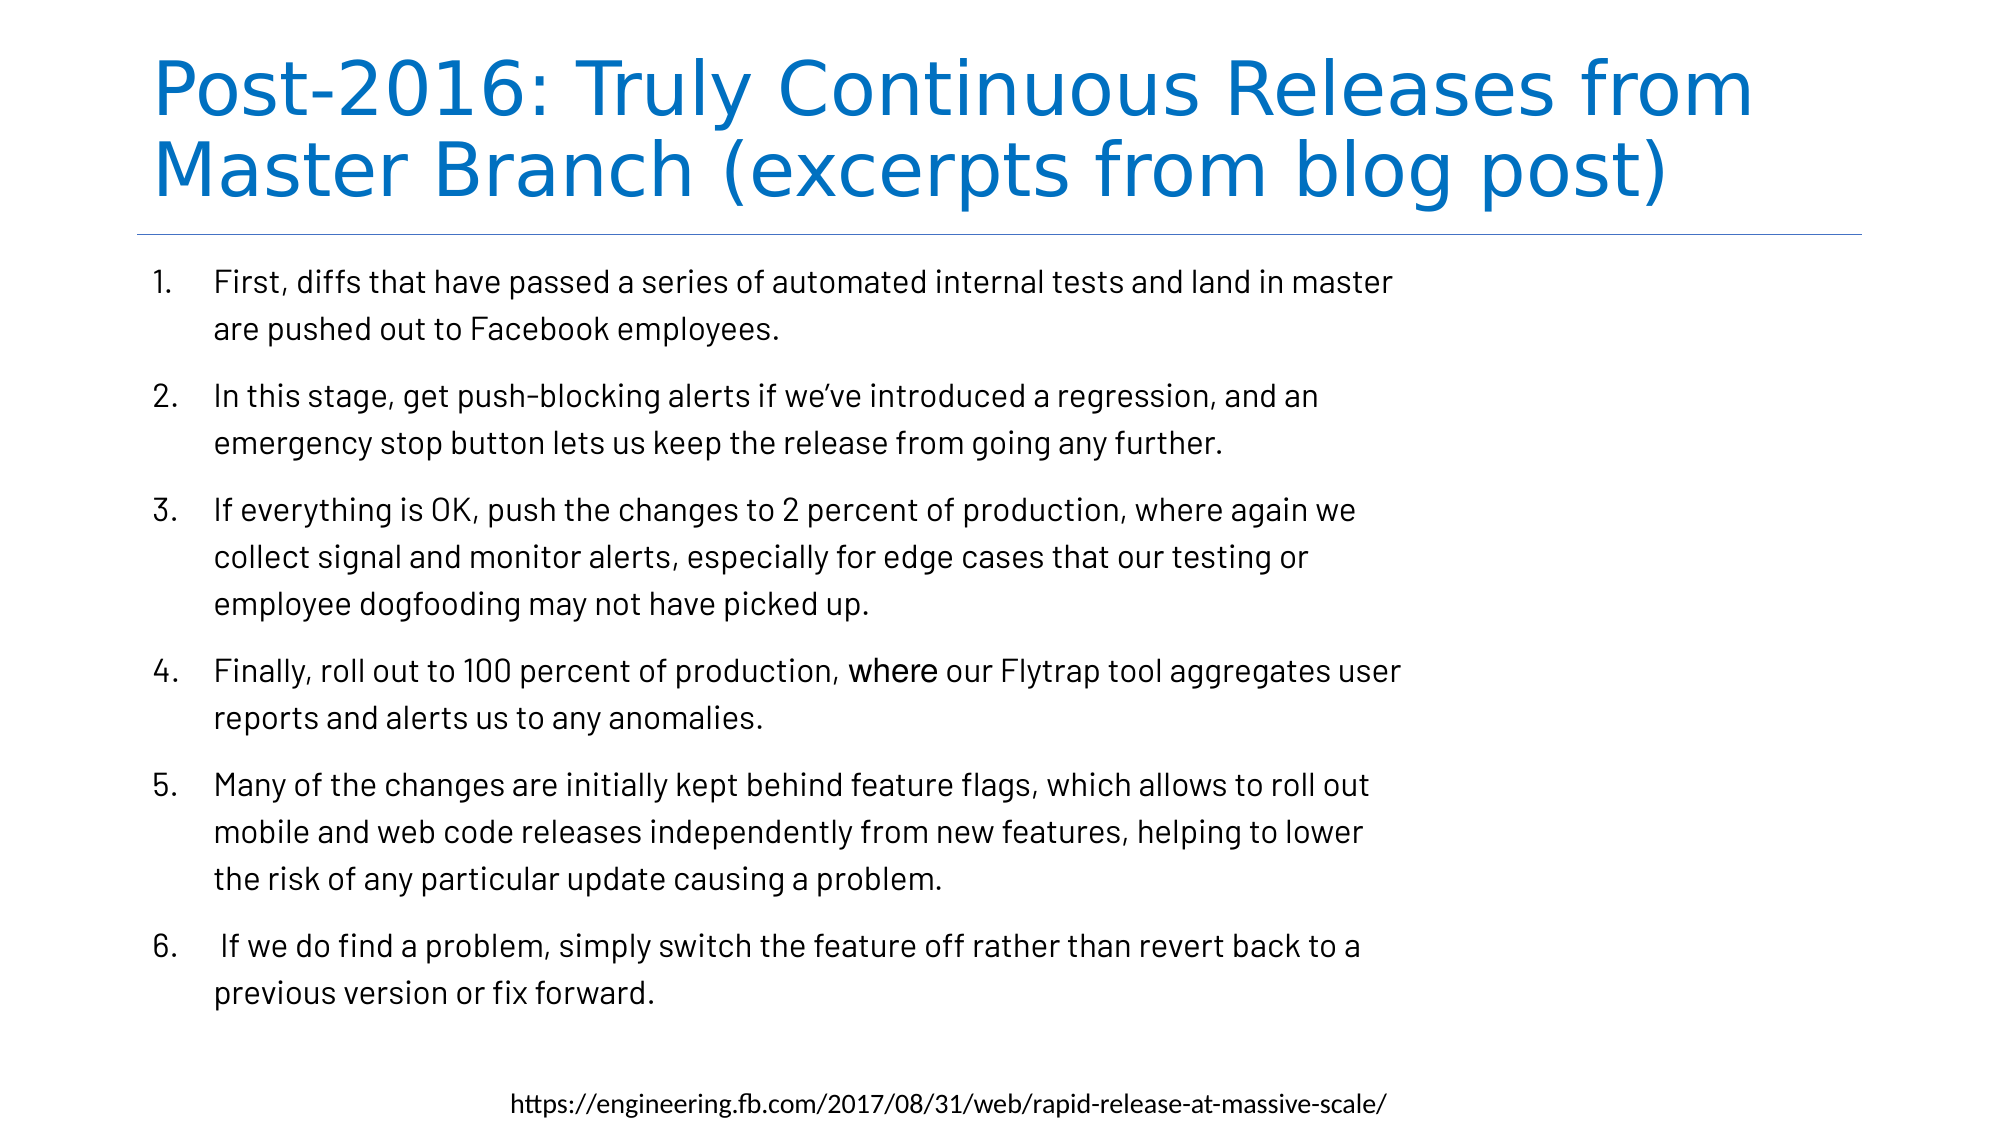

# Post-2016: Truly Continuous Releases from Master Branch (excerpts from blog post)
First, diffs that have passed a series of automated internal tests and land in master are pushed out to Facebook employees.
In this stage, get push-blocking alerts if we’ve introduced a regression, and an emergency stop button lets us keep the release from going any further.
If everything is OK, push the changes to 2 percent of production, where again we collect signal and monitor alerts, especially for edge cases that our testing or employee dogfooding may not have picked up.
Finally, roll out to 100 percent of production, where our Flytrap tool aggregates user reports and alerts us to any anomalies.
Many of the changes are initially kept behind feature flags, which allows to roll out mobile and web code releases independently from new features, helping to lower the risk of any particular update causing a problem.
 If we do find a problem, simply switch the feature off rather than revert back to a previous version or fix forward.
https://engineering.fb.com/2017/08/31/web/rapid-release-at-massive-scale/